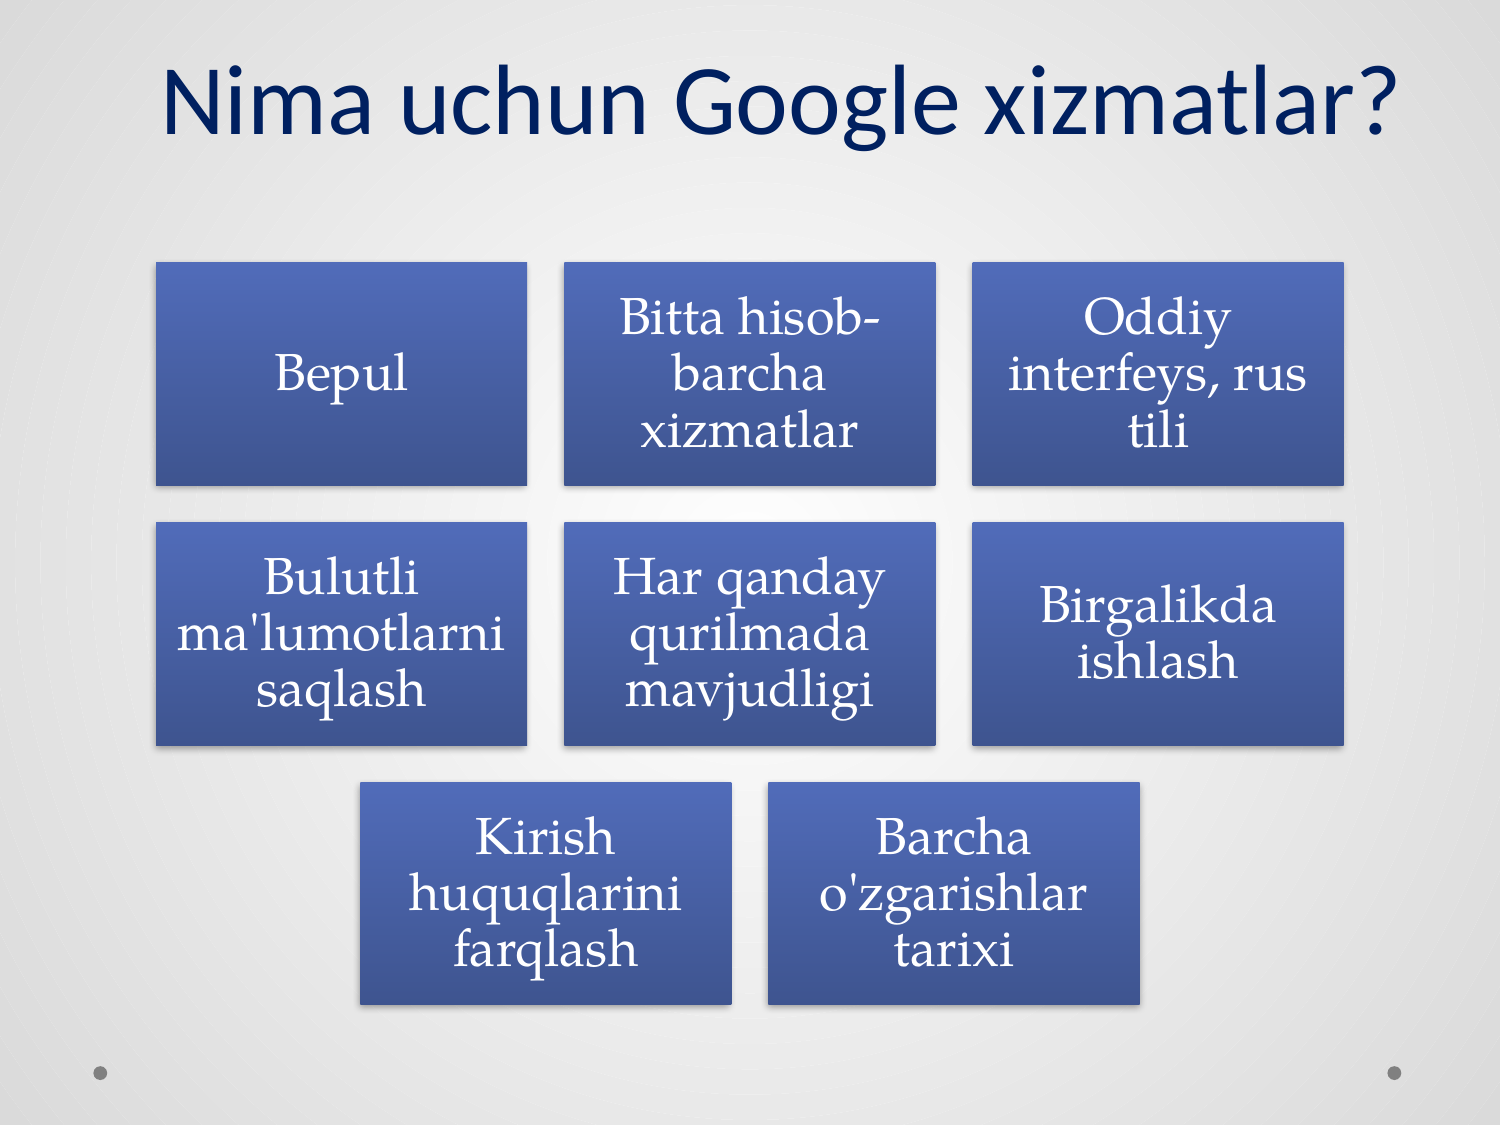

# Nima uchun Google xizmatlar?
Bepul
Bitta hisob-barcha xizmatlar
Oddiy interfeys, rus tili
Bulutli ma'lumotlarni saqlash
Har qanday qurilmada mavjudligi
Birgalikda ishlash
Kirish huquqlarini farqlash
Barcha o'zgarishlar tarixi